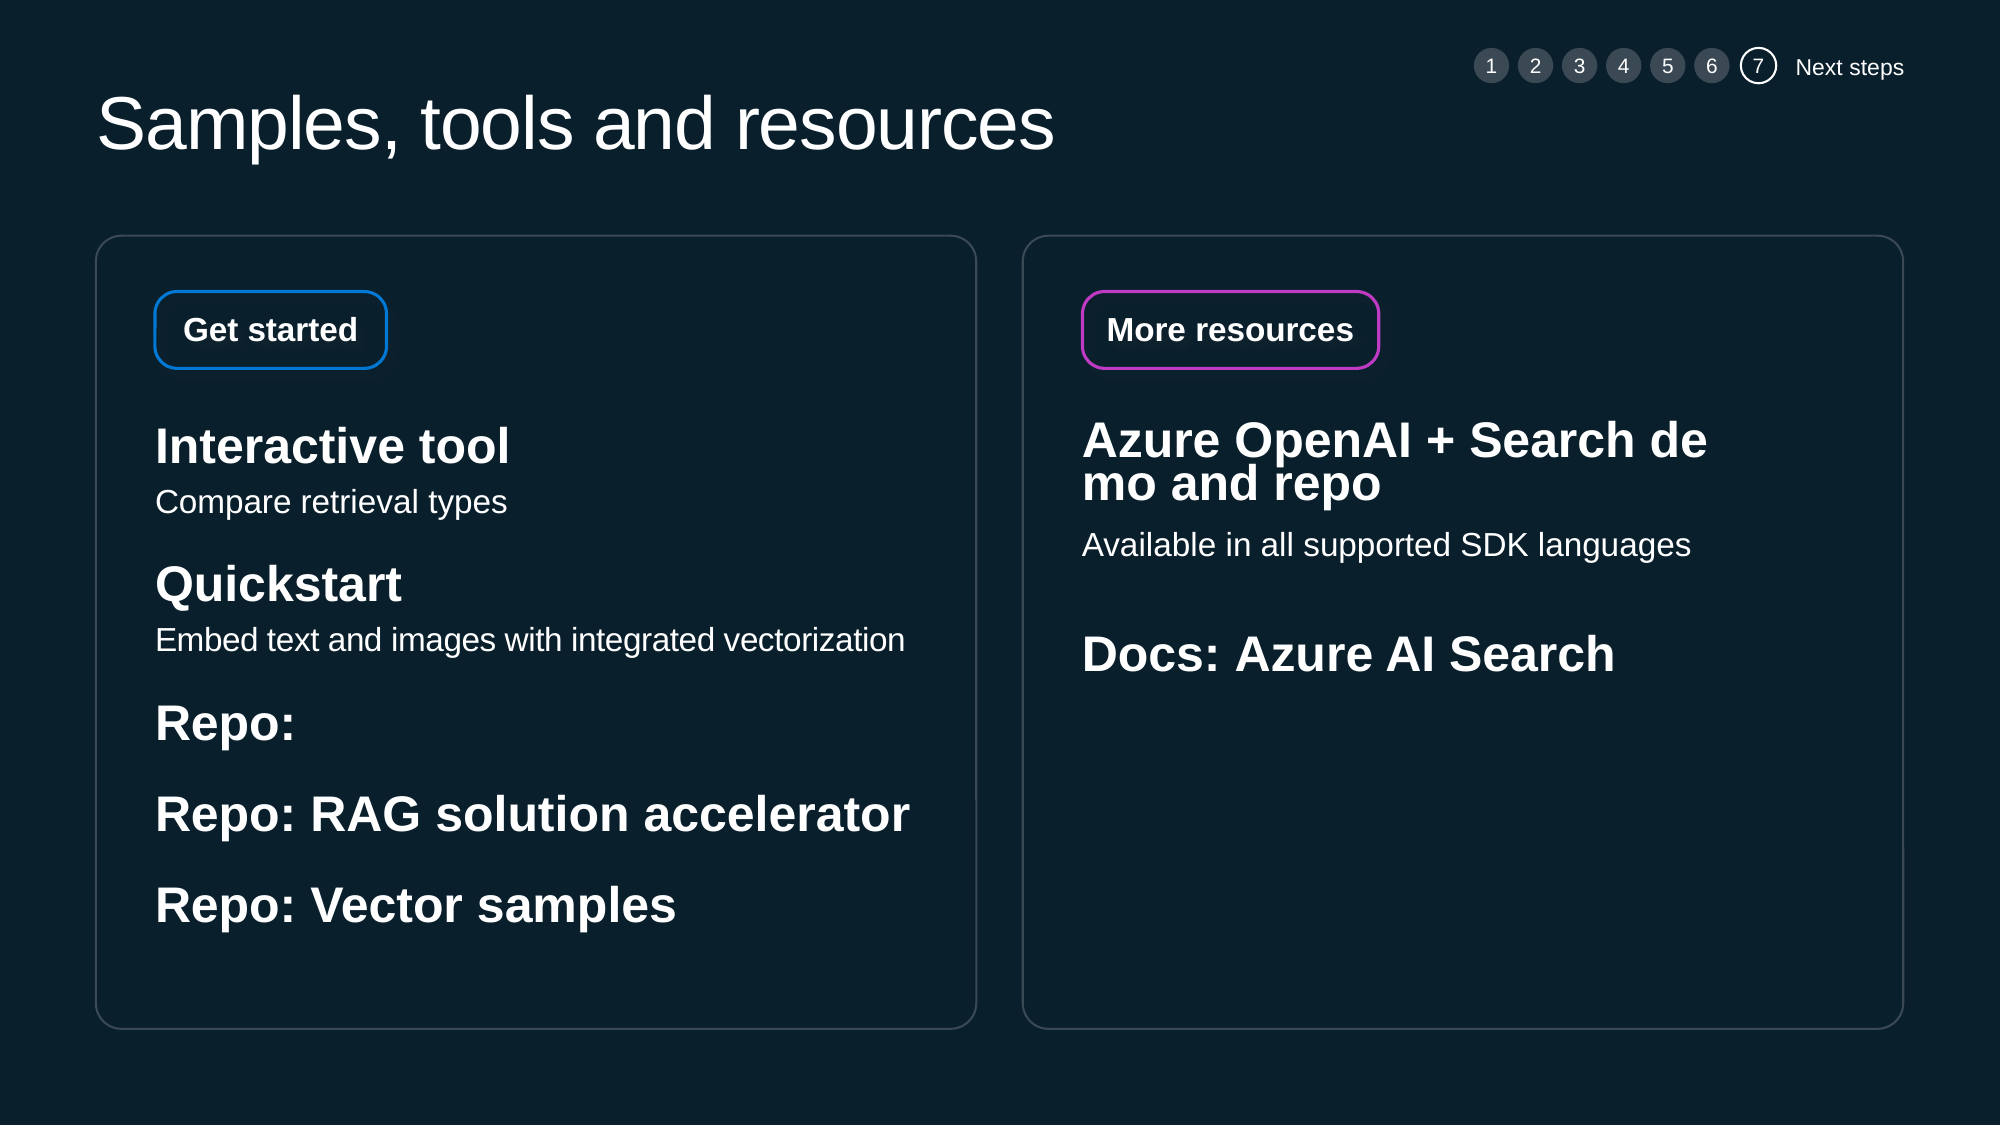

1
2
3
4
5
6
7
Next steps
# Samples, tools and resources

Get started
More resources
Interactive tool
Compare retrieval types
Azure OpenAI + Search demo and repo
Available in all supported SDK languages
Quickstart
Embed text and images with integrated vectorization
Docs: Azure AI Search
Repo: VoiceRAG
Repo: RAG solution accelerator
Repo: Vector samples